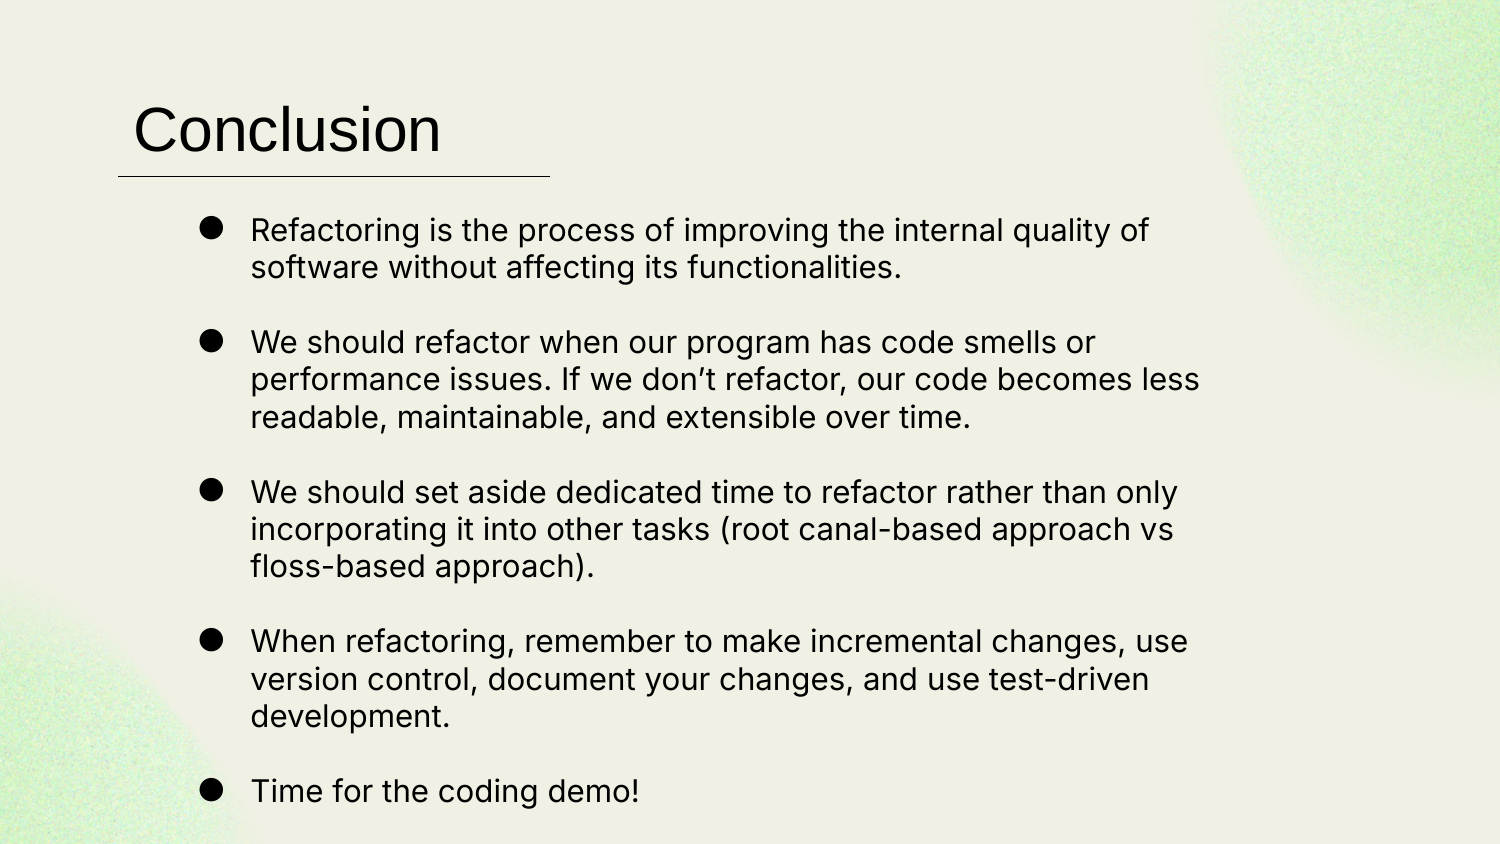

# Conclusion
Refactoring is the process of improving the internal quality of software without affecting its functionalities.

We should refactor when our program has code smells or performance issues. If we don’t refactor, our code becomes less readable, maintainable, and extensible over time.

We should set aside dedicated time to refactor rather than only incorporating it into other tasks (root canal-based approach vs floss-based approach).

When refactoring, remember to make incremental changes, use version control, document your changes, and use test-driven development.

Time for the coding demo!